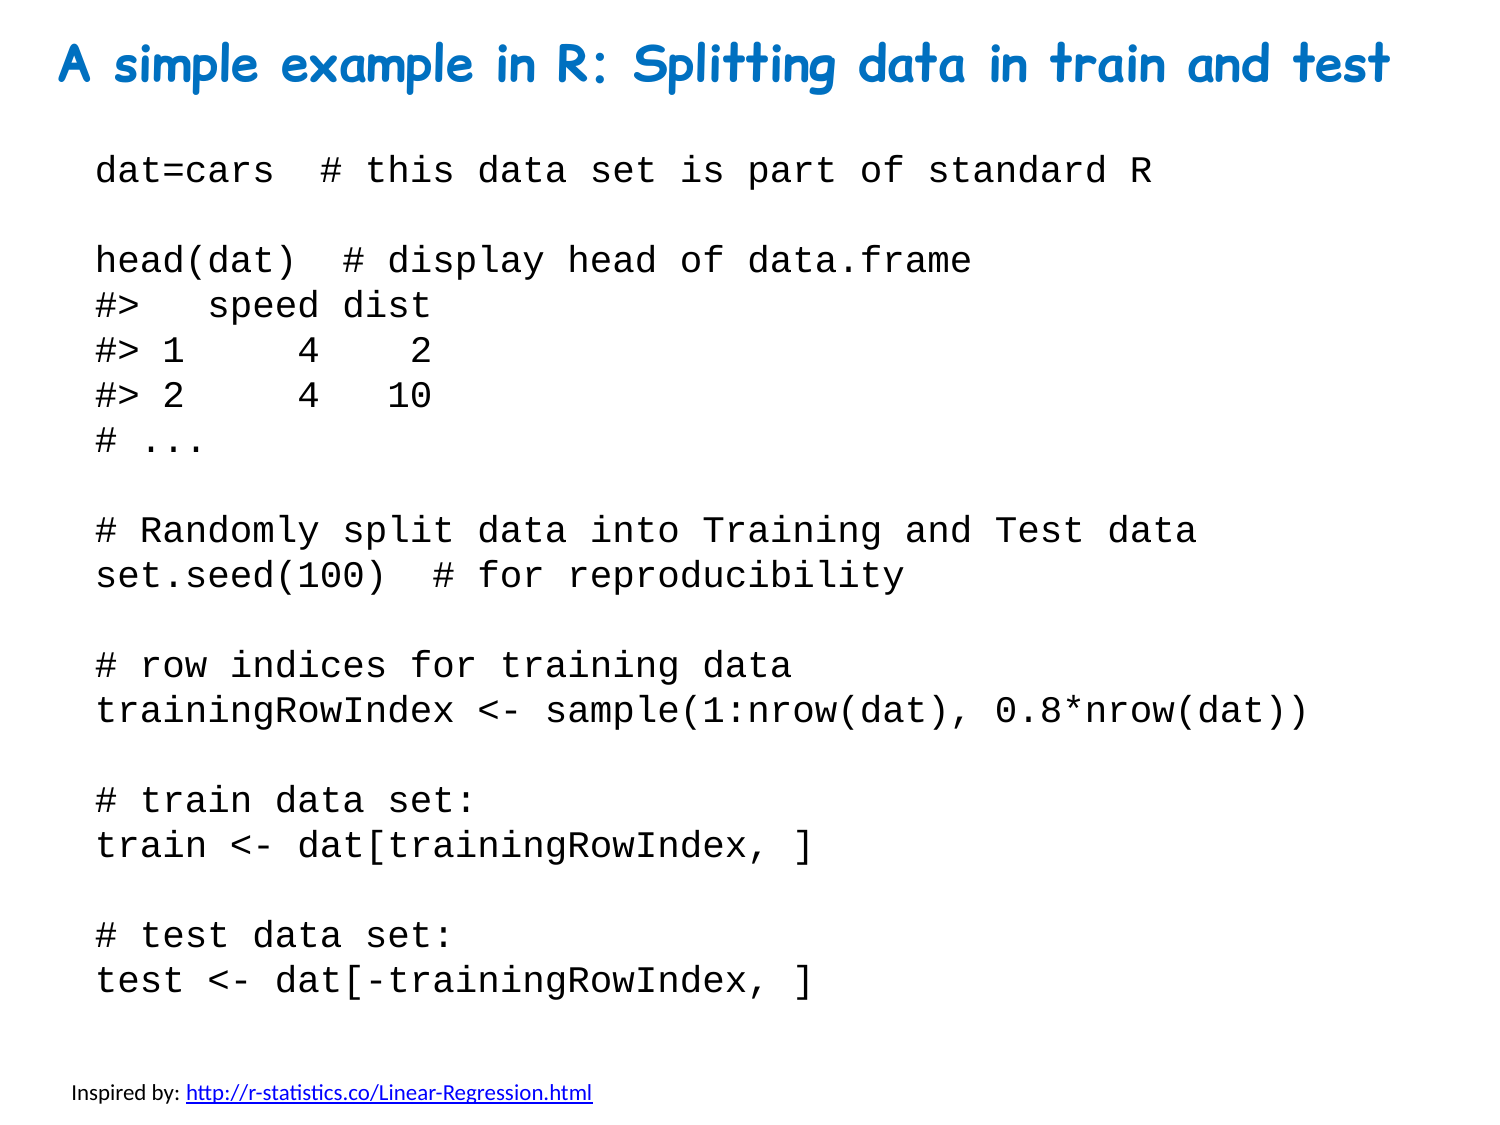

# A simple example in R: Splitting data in train and test
dat=cars  # this data set is part of standard R

head(dat)  # display head of data.frame
#>   speed dist
#> 1     4    2
#> 2     4   10
# ...

# Randomly split data into Training and Test data
set.seed(100)  # for reproducibility

# row indices for training data
trainingRowIndex <- sample(1:nrow(dat), 0.8*nrow(dat))

# train data set:
train <- dat[trainingRowIndex, ]

# test data set:
test <- dat[-trainingRowIndex, ]
Inspired by: http://r-statistics.co/Linear-Regression.html